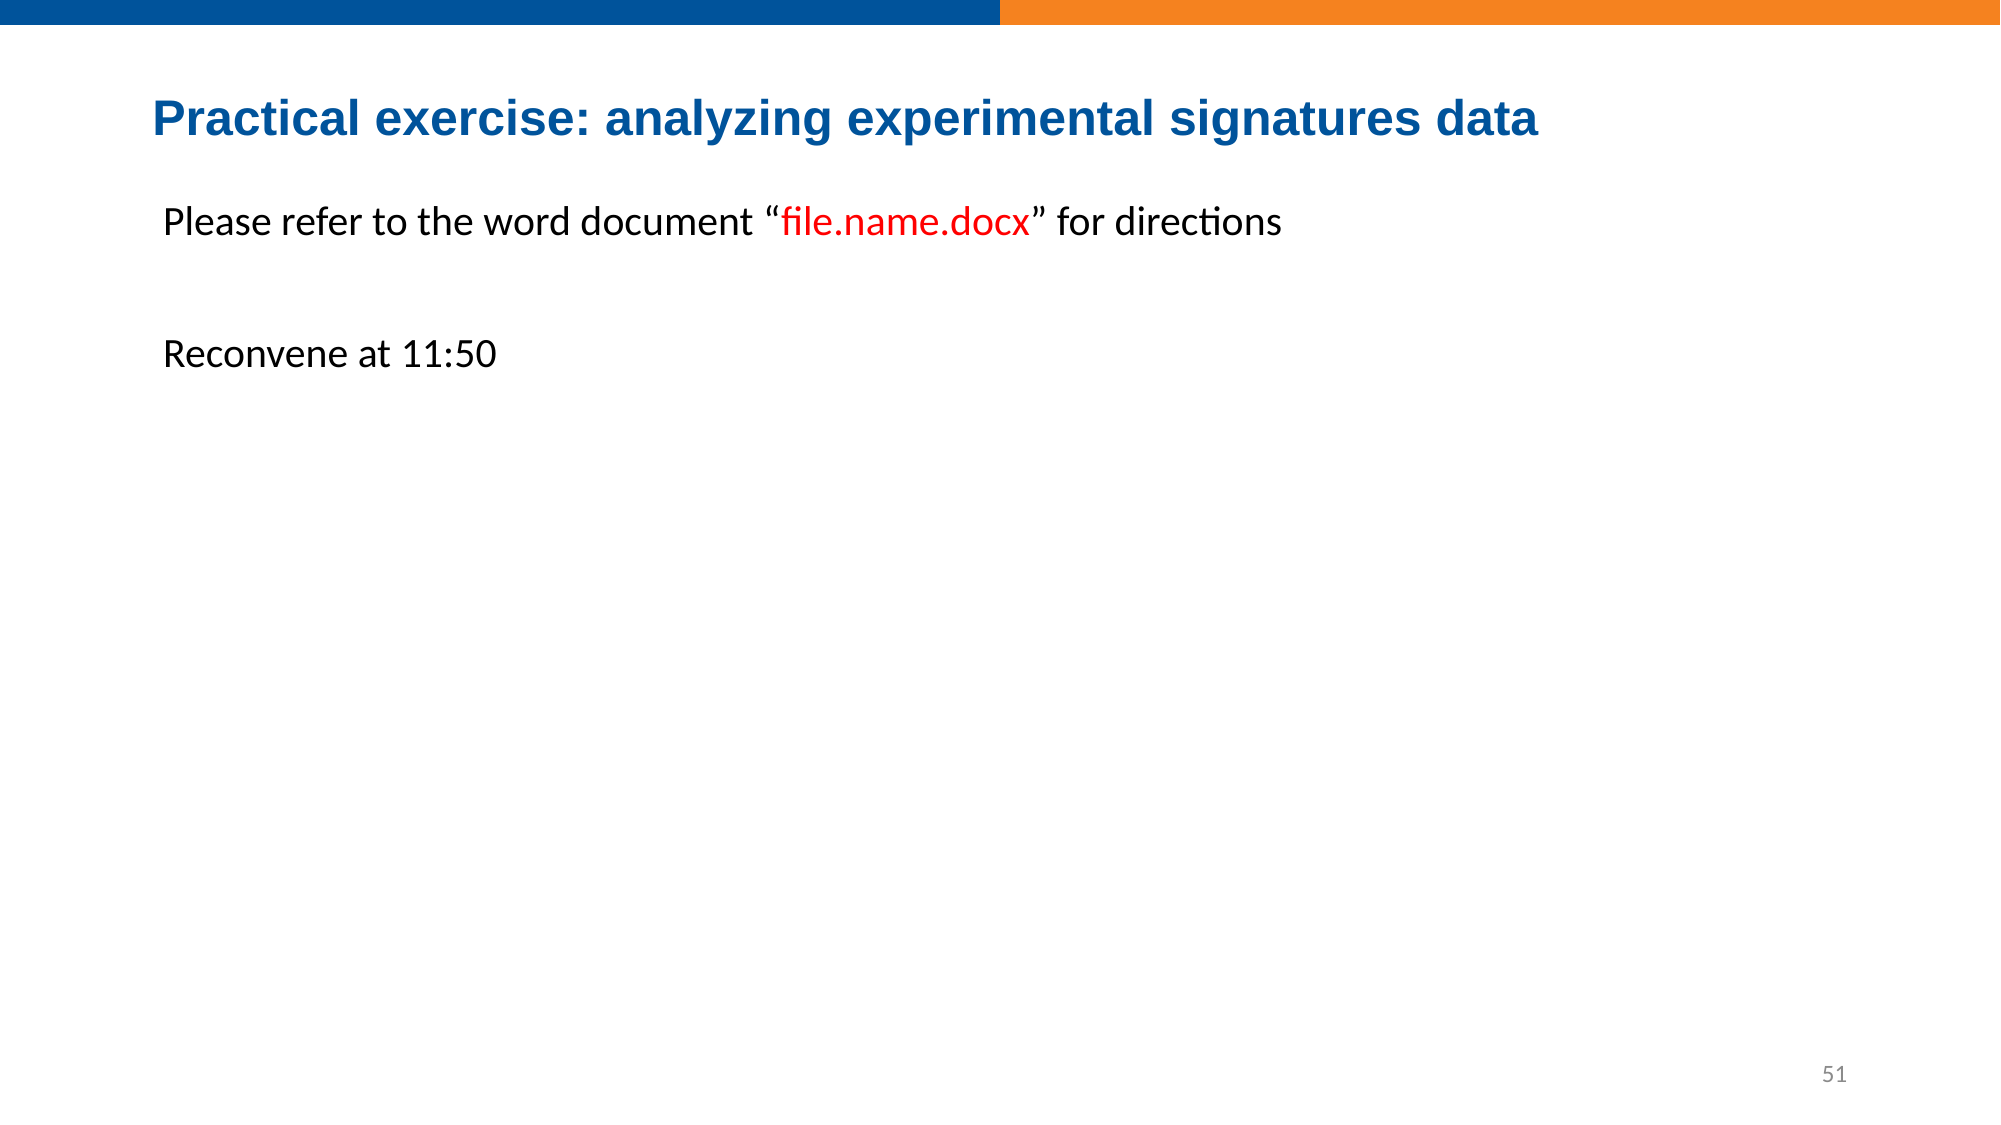

Practical exercise: analyzing experimental signatures data
Please refer to the word document “file.name.docx” for directions

Reconvene at 11:50
51